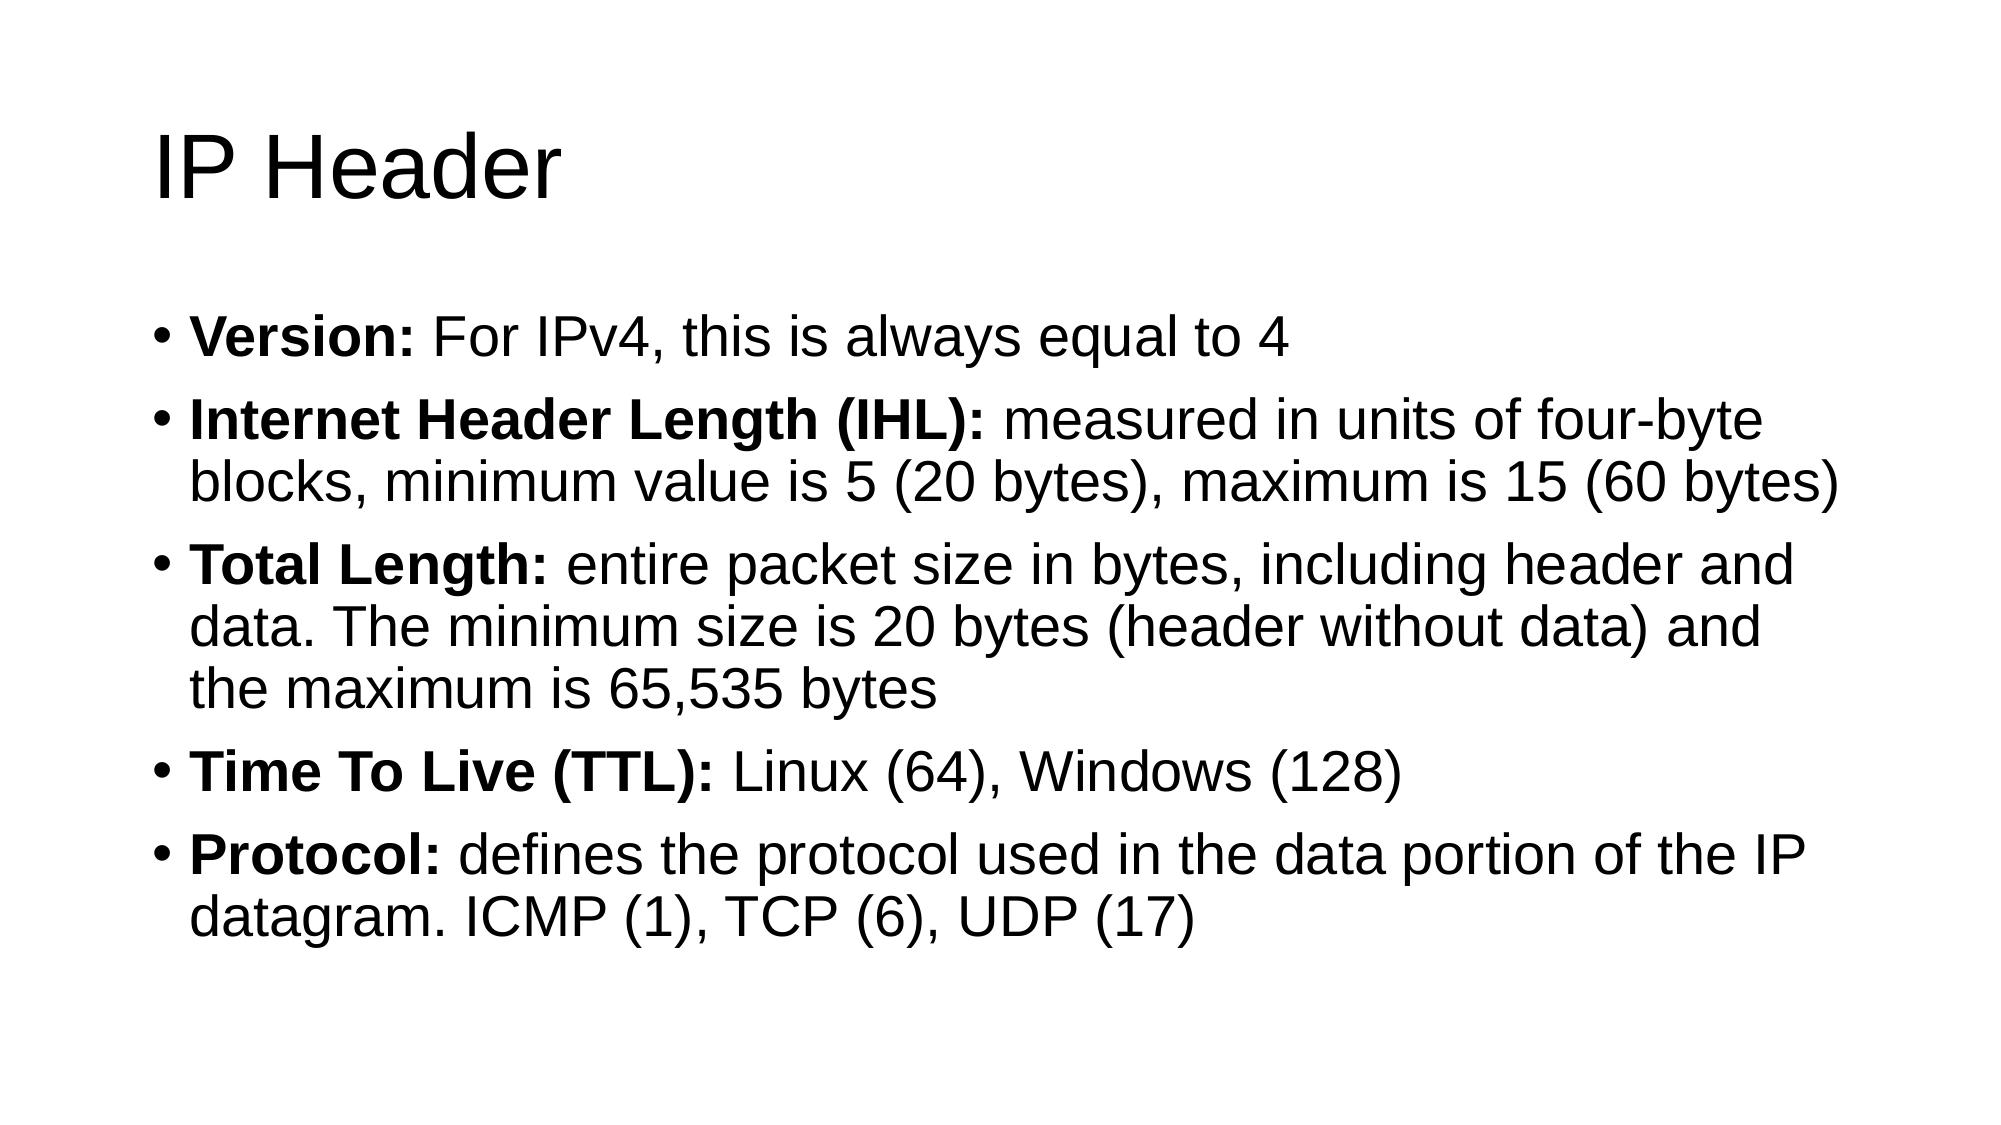

# IP Header
Version: For IPv4, this is always equal to 4
Internet Header Length (IHL): measured in units of four-byte blocks, minimum value is 5 (20 bytes), maximum is 15 (60 bytes)
Total Length: entire packet size in bytes, including header and data. The minimum size is 20 bytes (header without data) and the maximum is 65,535 bytes
Time To Live (TTL): Linux (64), Windows (128)
Protocol: defines the protocol used in the data portion of the IP datagram. ICMP (1), TCP (6), UDP (17)